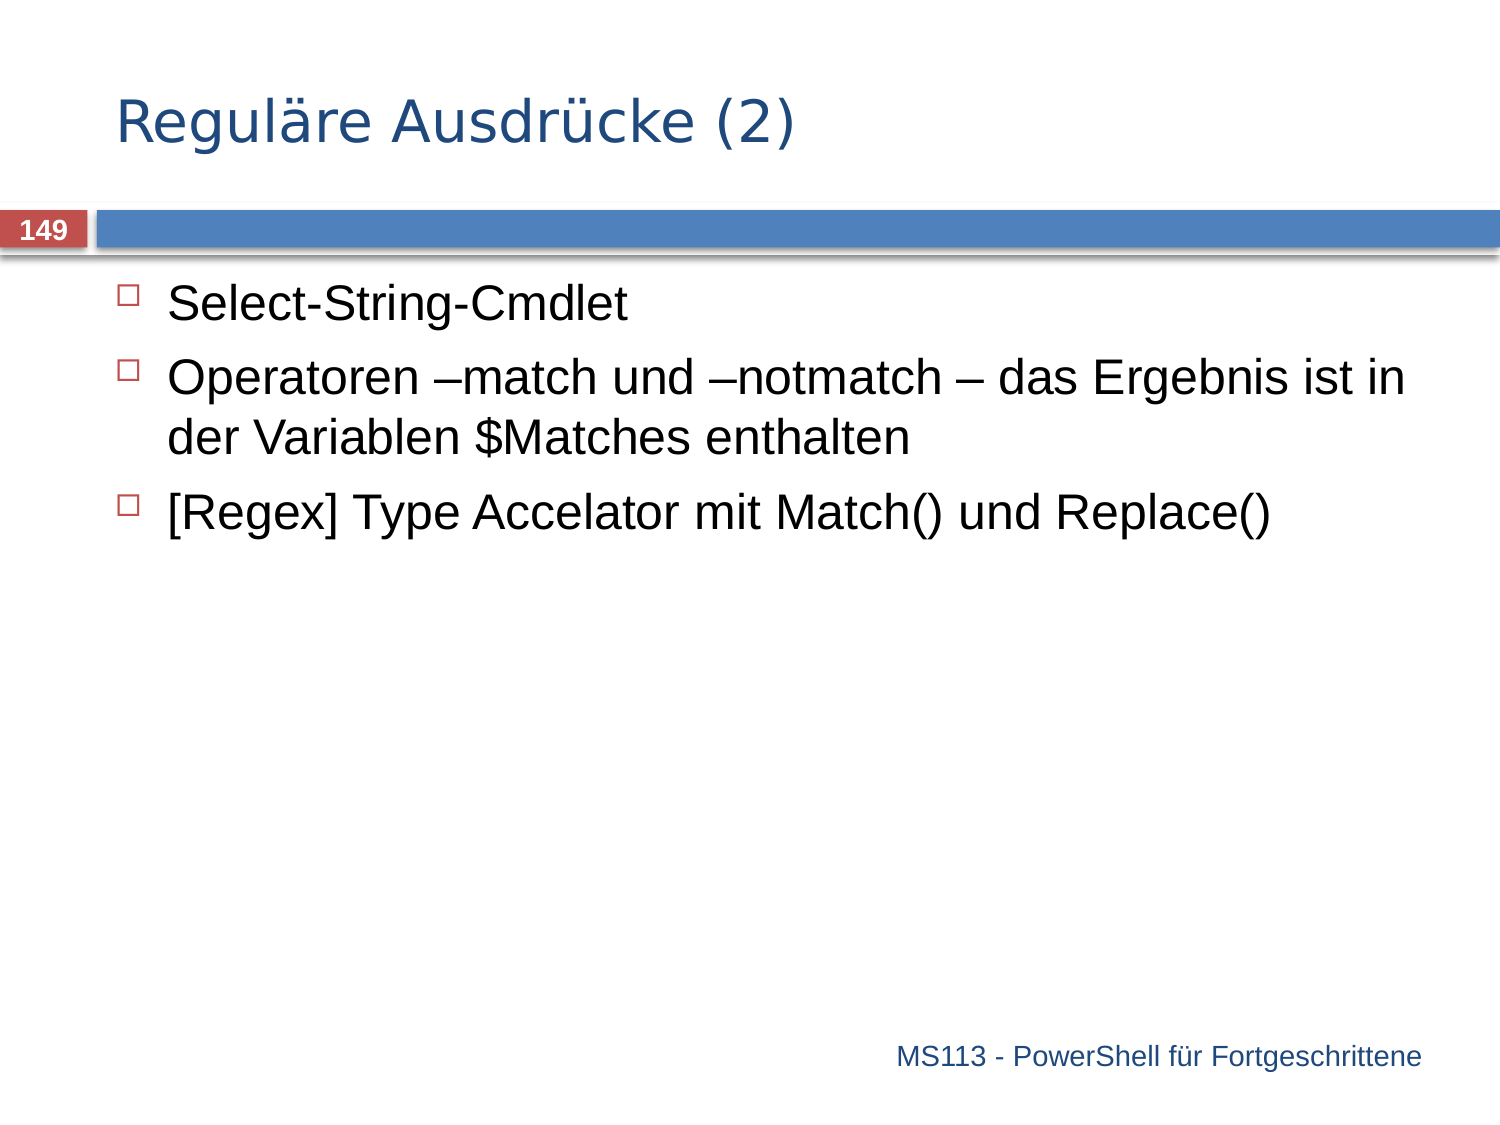

# Reguläre Ausdrücke (2)
149
Select-String-Cmdlet
Operatoren –match und –notmatch – das Ergebnis ist in der Variablen $Matches enthalten
[Regex] Type Accelator mit Match() und Replace()
MS113 - PowerShell für Fortgeschrittene